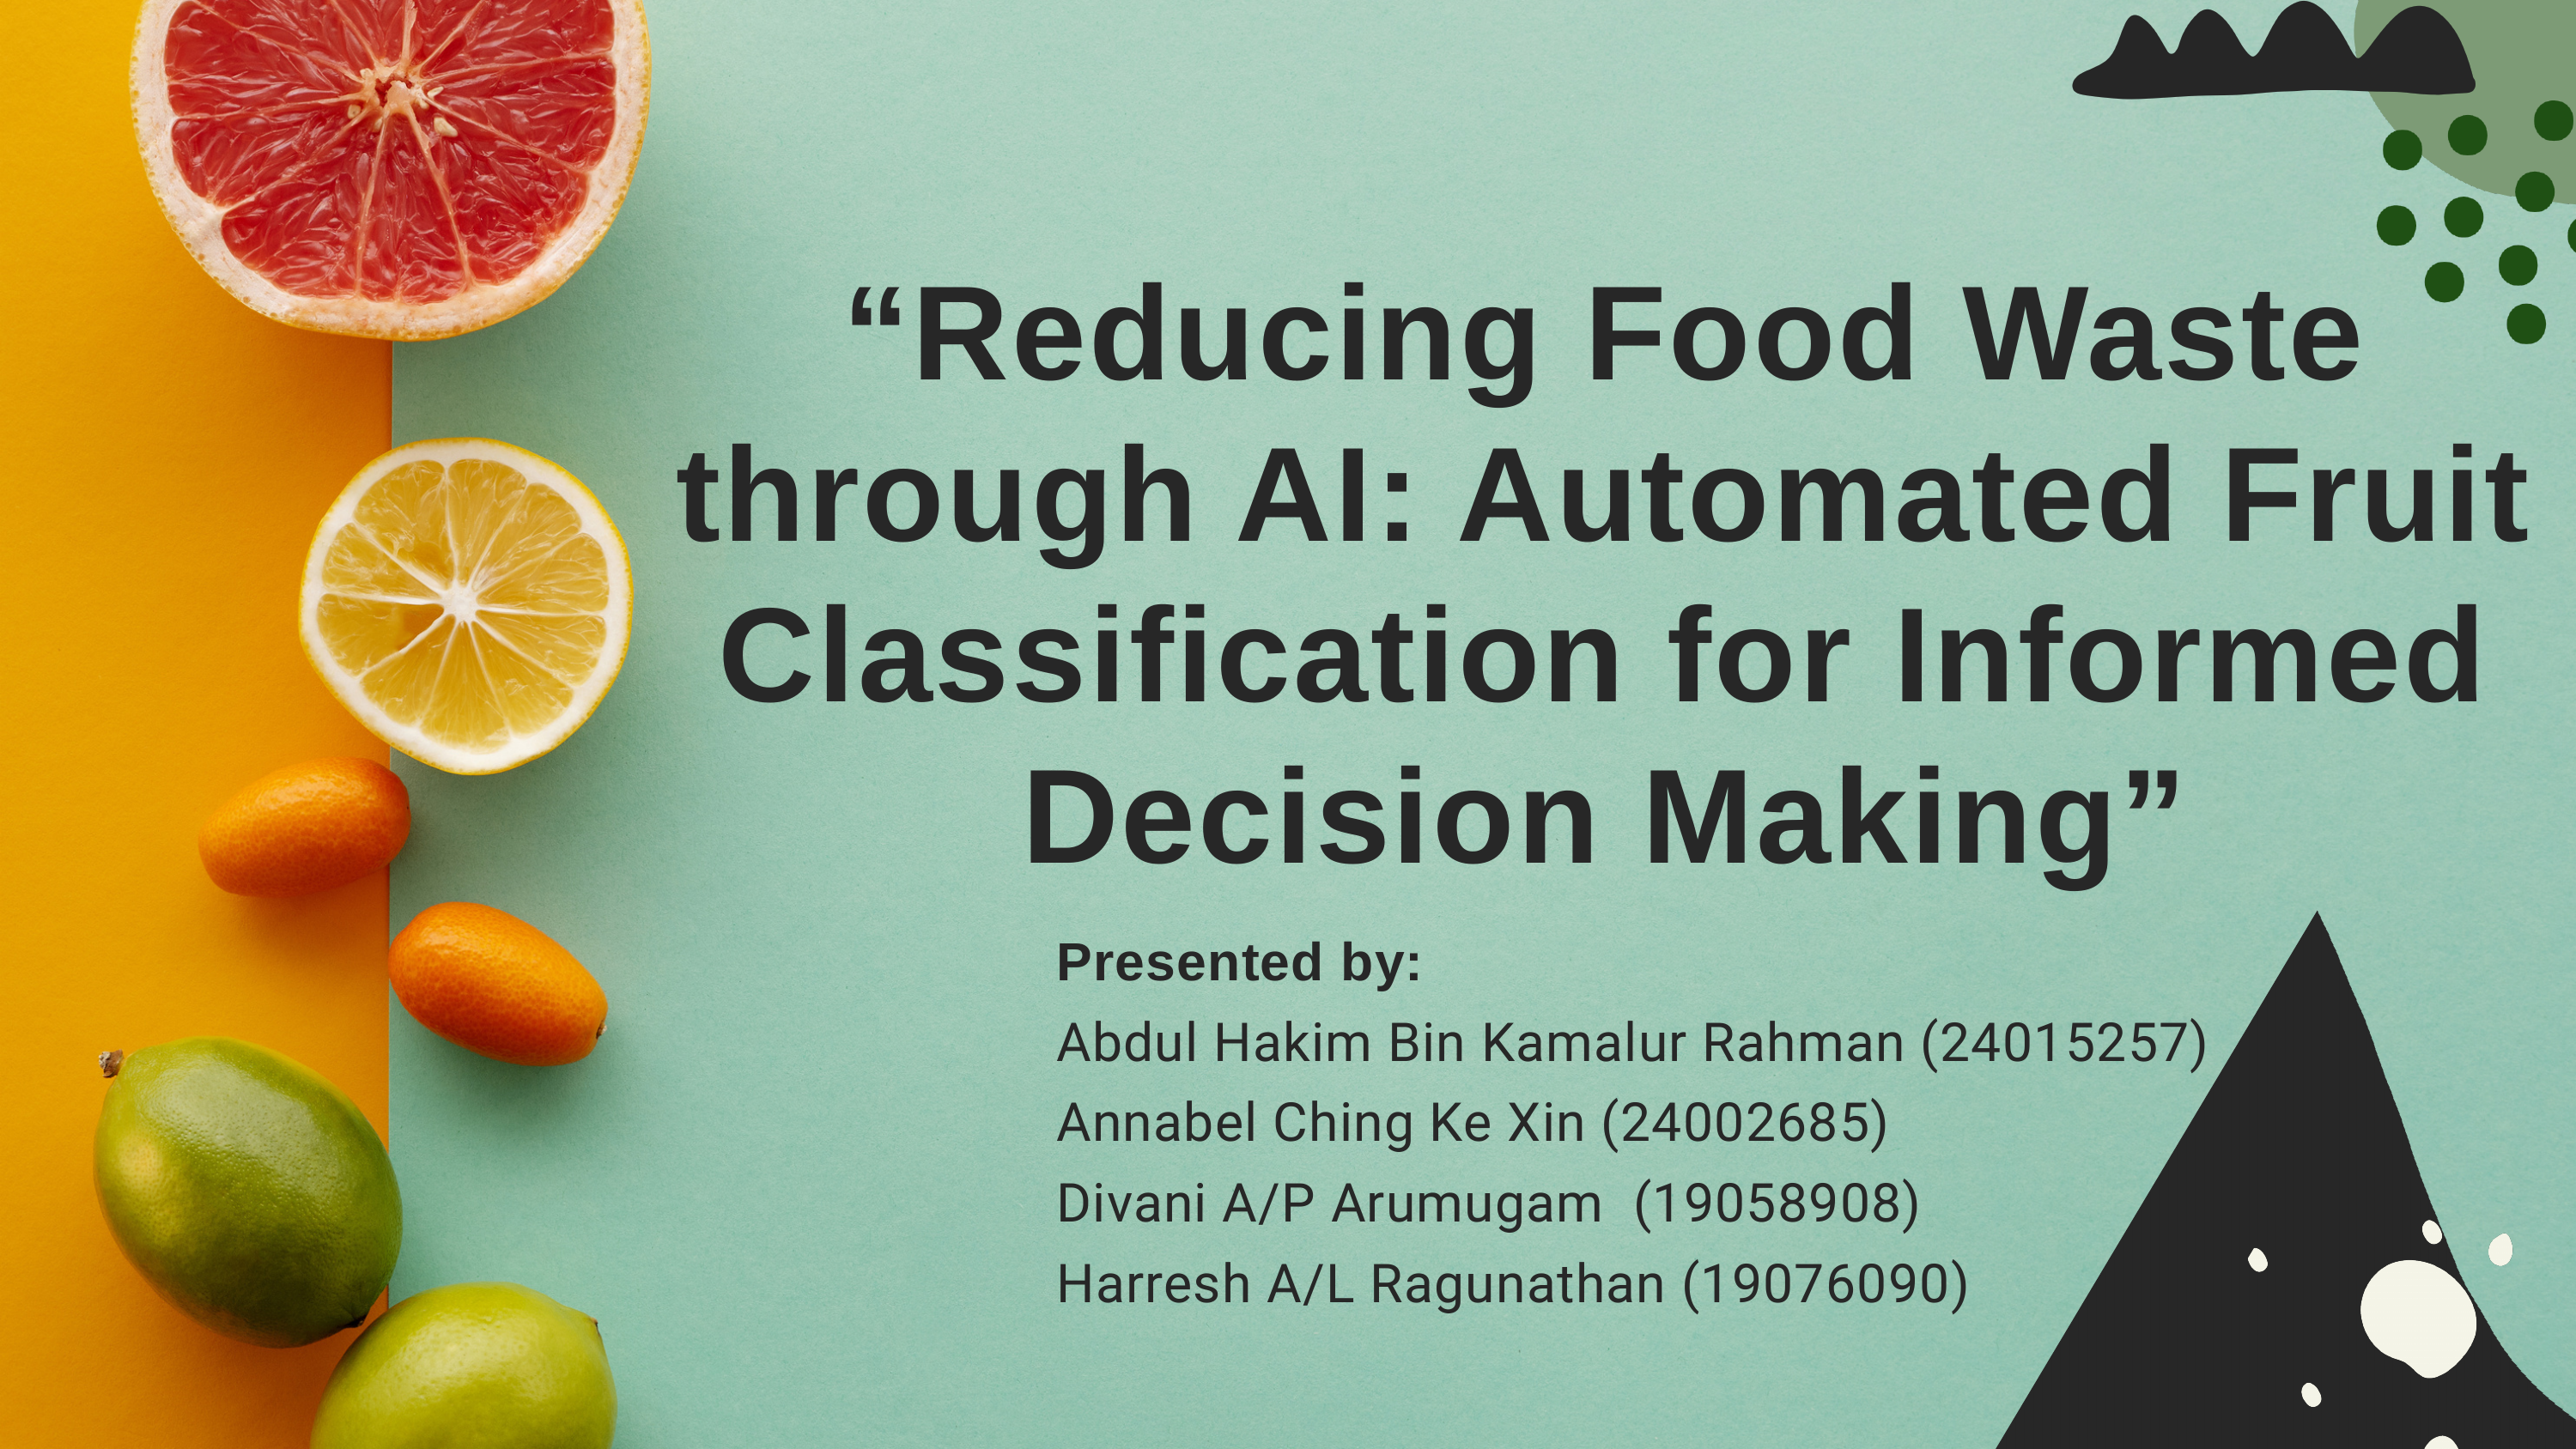

“Reducing Food Waste through AI: Automated Fruit Classification for Informed Decision Making”
Presented by:
Abdul Hakim Bin Kamalur Rahman (24015257)
Annabel Ching Ke Xin (24002685)
Divani A/P Arumugam  (19058908)
Harresh A/L Ragunathan (19076090)